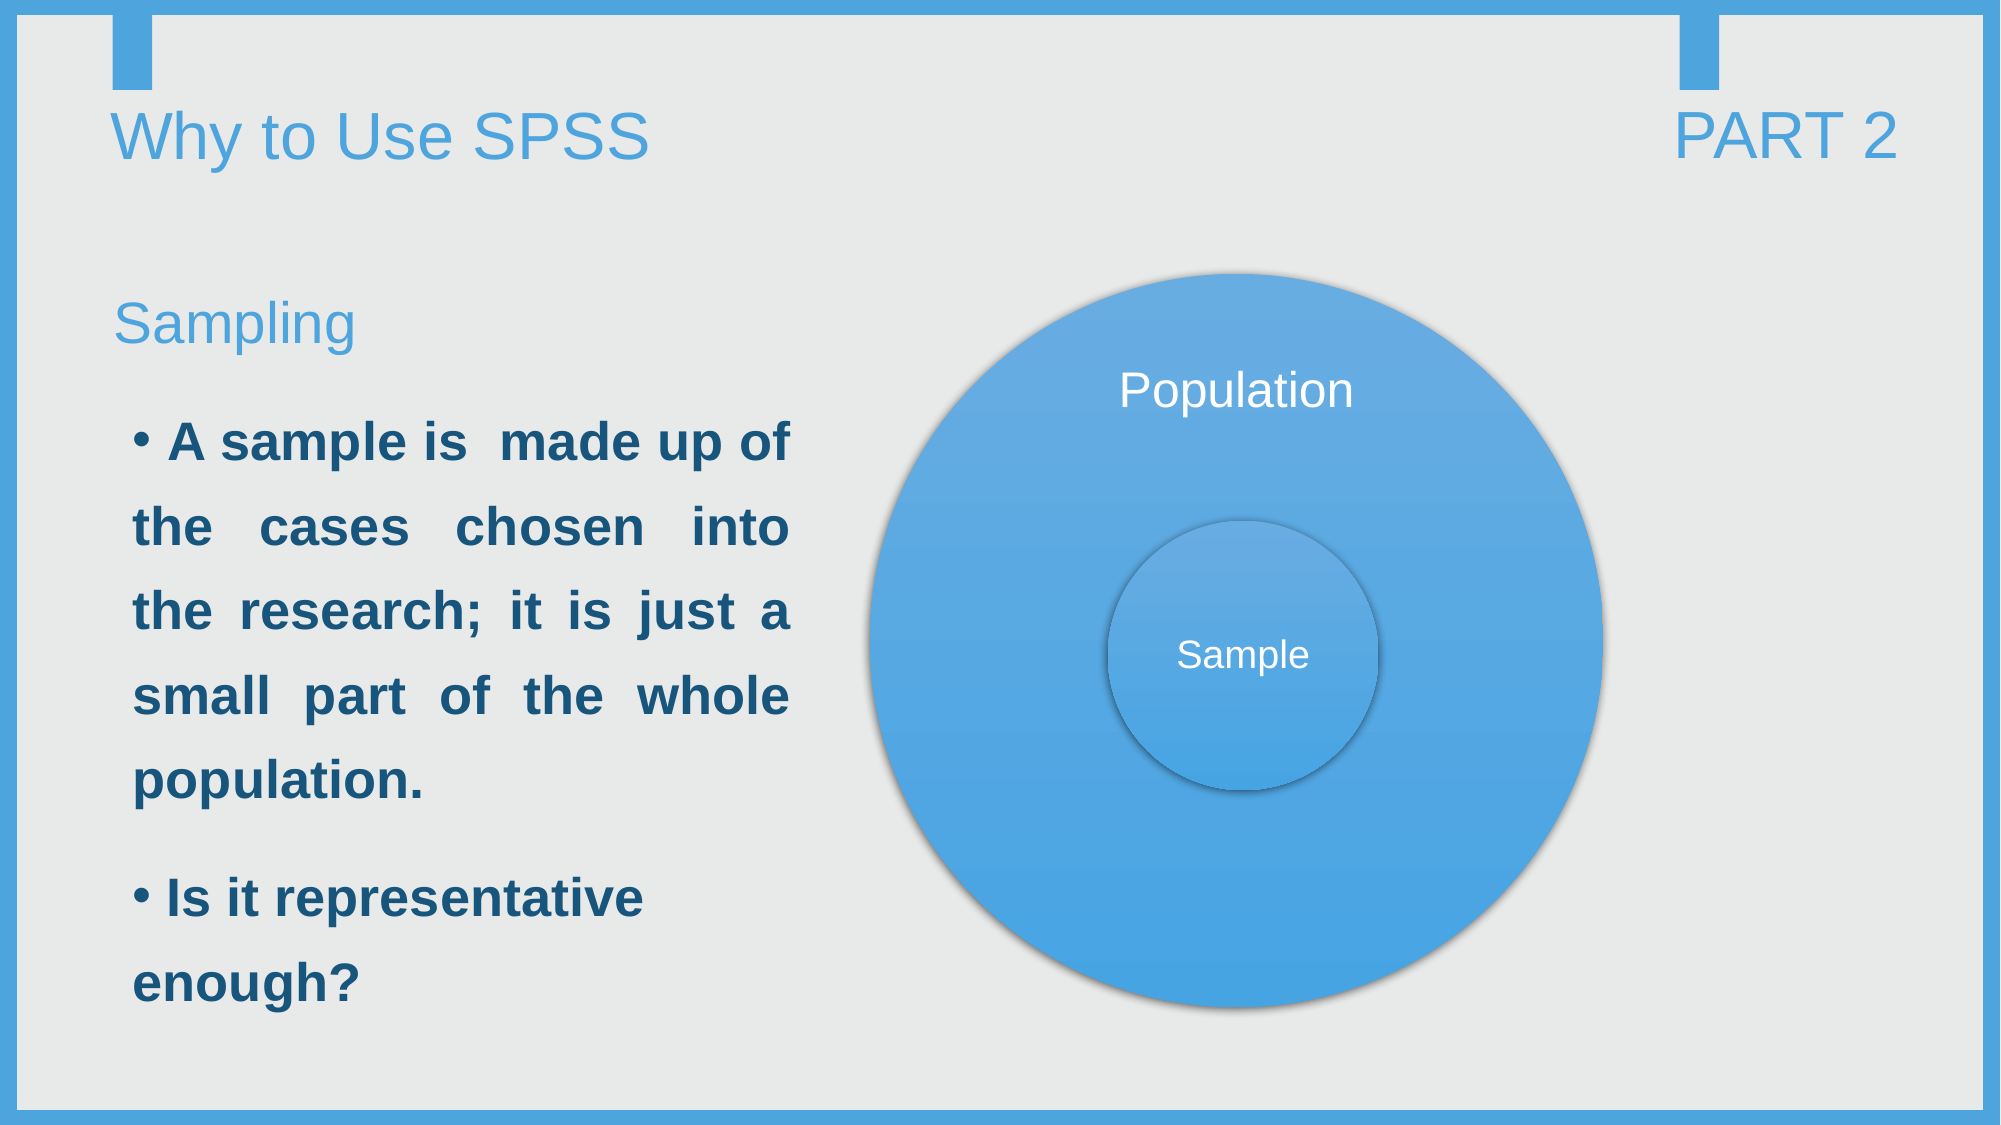

PART 2
Why to Use SPSS
Population
Sample
Sampling
 A sample is  made up of the cases chosen into the research; it is just a small part of the whole population.

### Chart

| Category |
|---|
 Is it representative enough?